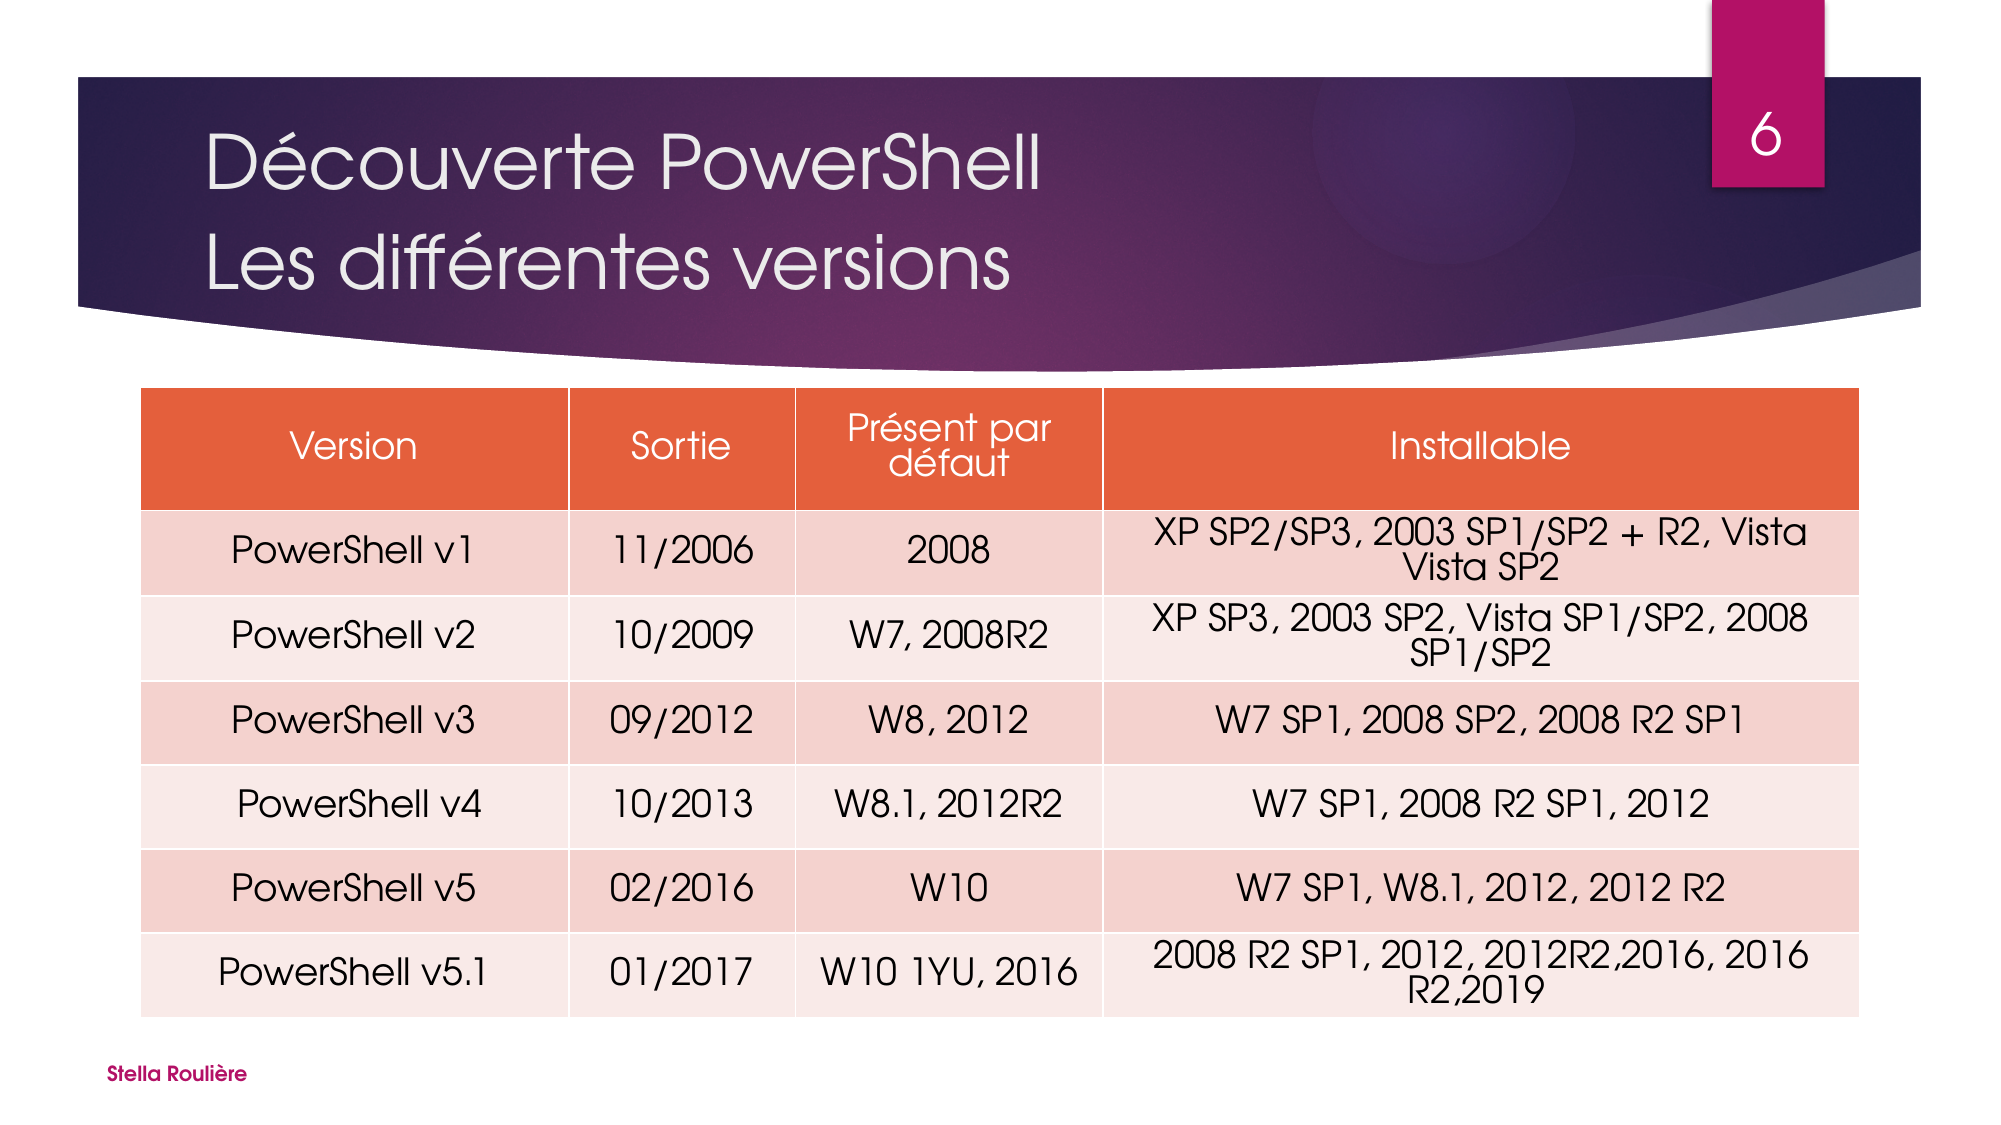

Découverte PowerShell
6
# Les différentes versions
| Version | Sortie | Présent par défaut | Installable |
| --- | --- | --- | --- |
| PowerShell v1 | 11/2006 | 2008 | XP SP2/SP3, 2003 SP1/SP2 + R2, Vista Vista SP2 |
| PowerShell v2 | 10/2009 | W7, 2008R2 | XP SP3, 2003 SP2, Vista SP1/SP2, 2008 SP1/SP2 |
| PowerShell v3 | 09/2012 | W8, 2012 | W7 SP1, 2008 SP2, 2008 R2 SP1 |
| PowerShell v4 | 10/2013 | W8.1, 2012R2 | W7 SP1, 2008 R2 SP1, 2012 |
| PowerShell v5 | 02/2016 | W10 | W7 SP1, W8.1, 2012, 2012 R2 |
| PowerShell v5.1 | 01/2017 | W10 1YU, 2016 | 2008 R2 SP1, 2012, 2012R2,2016, 2016 R2,2019 |
Stella Roulière